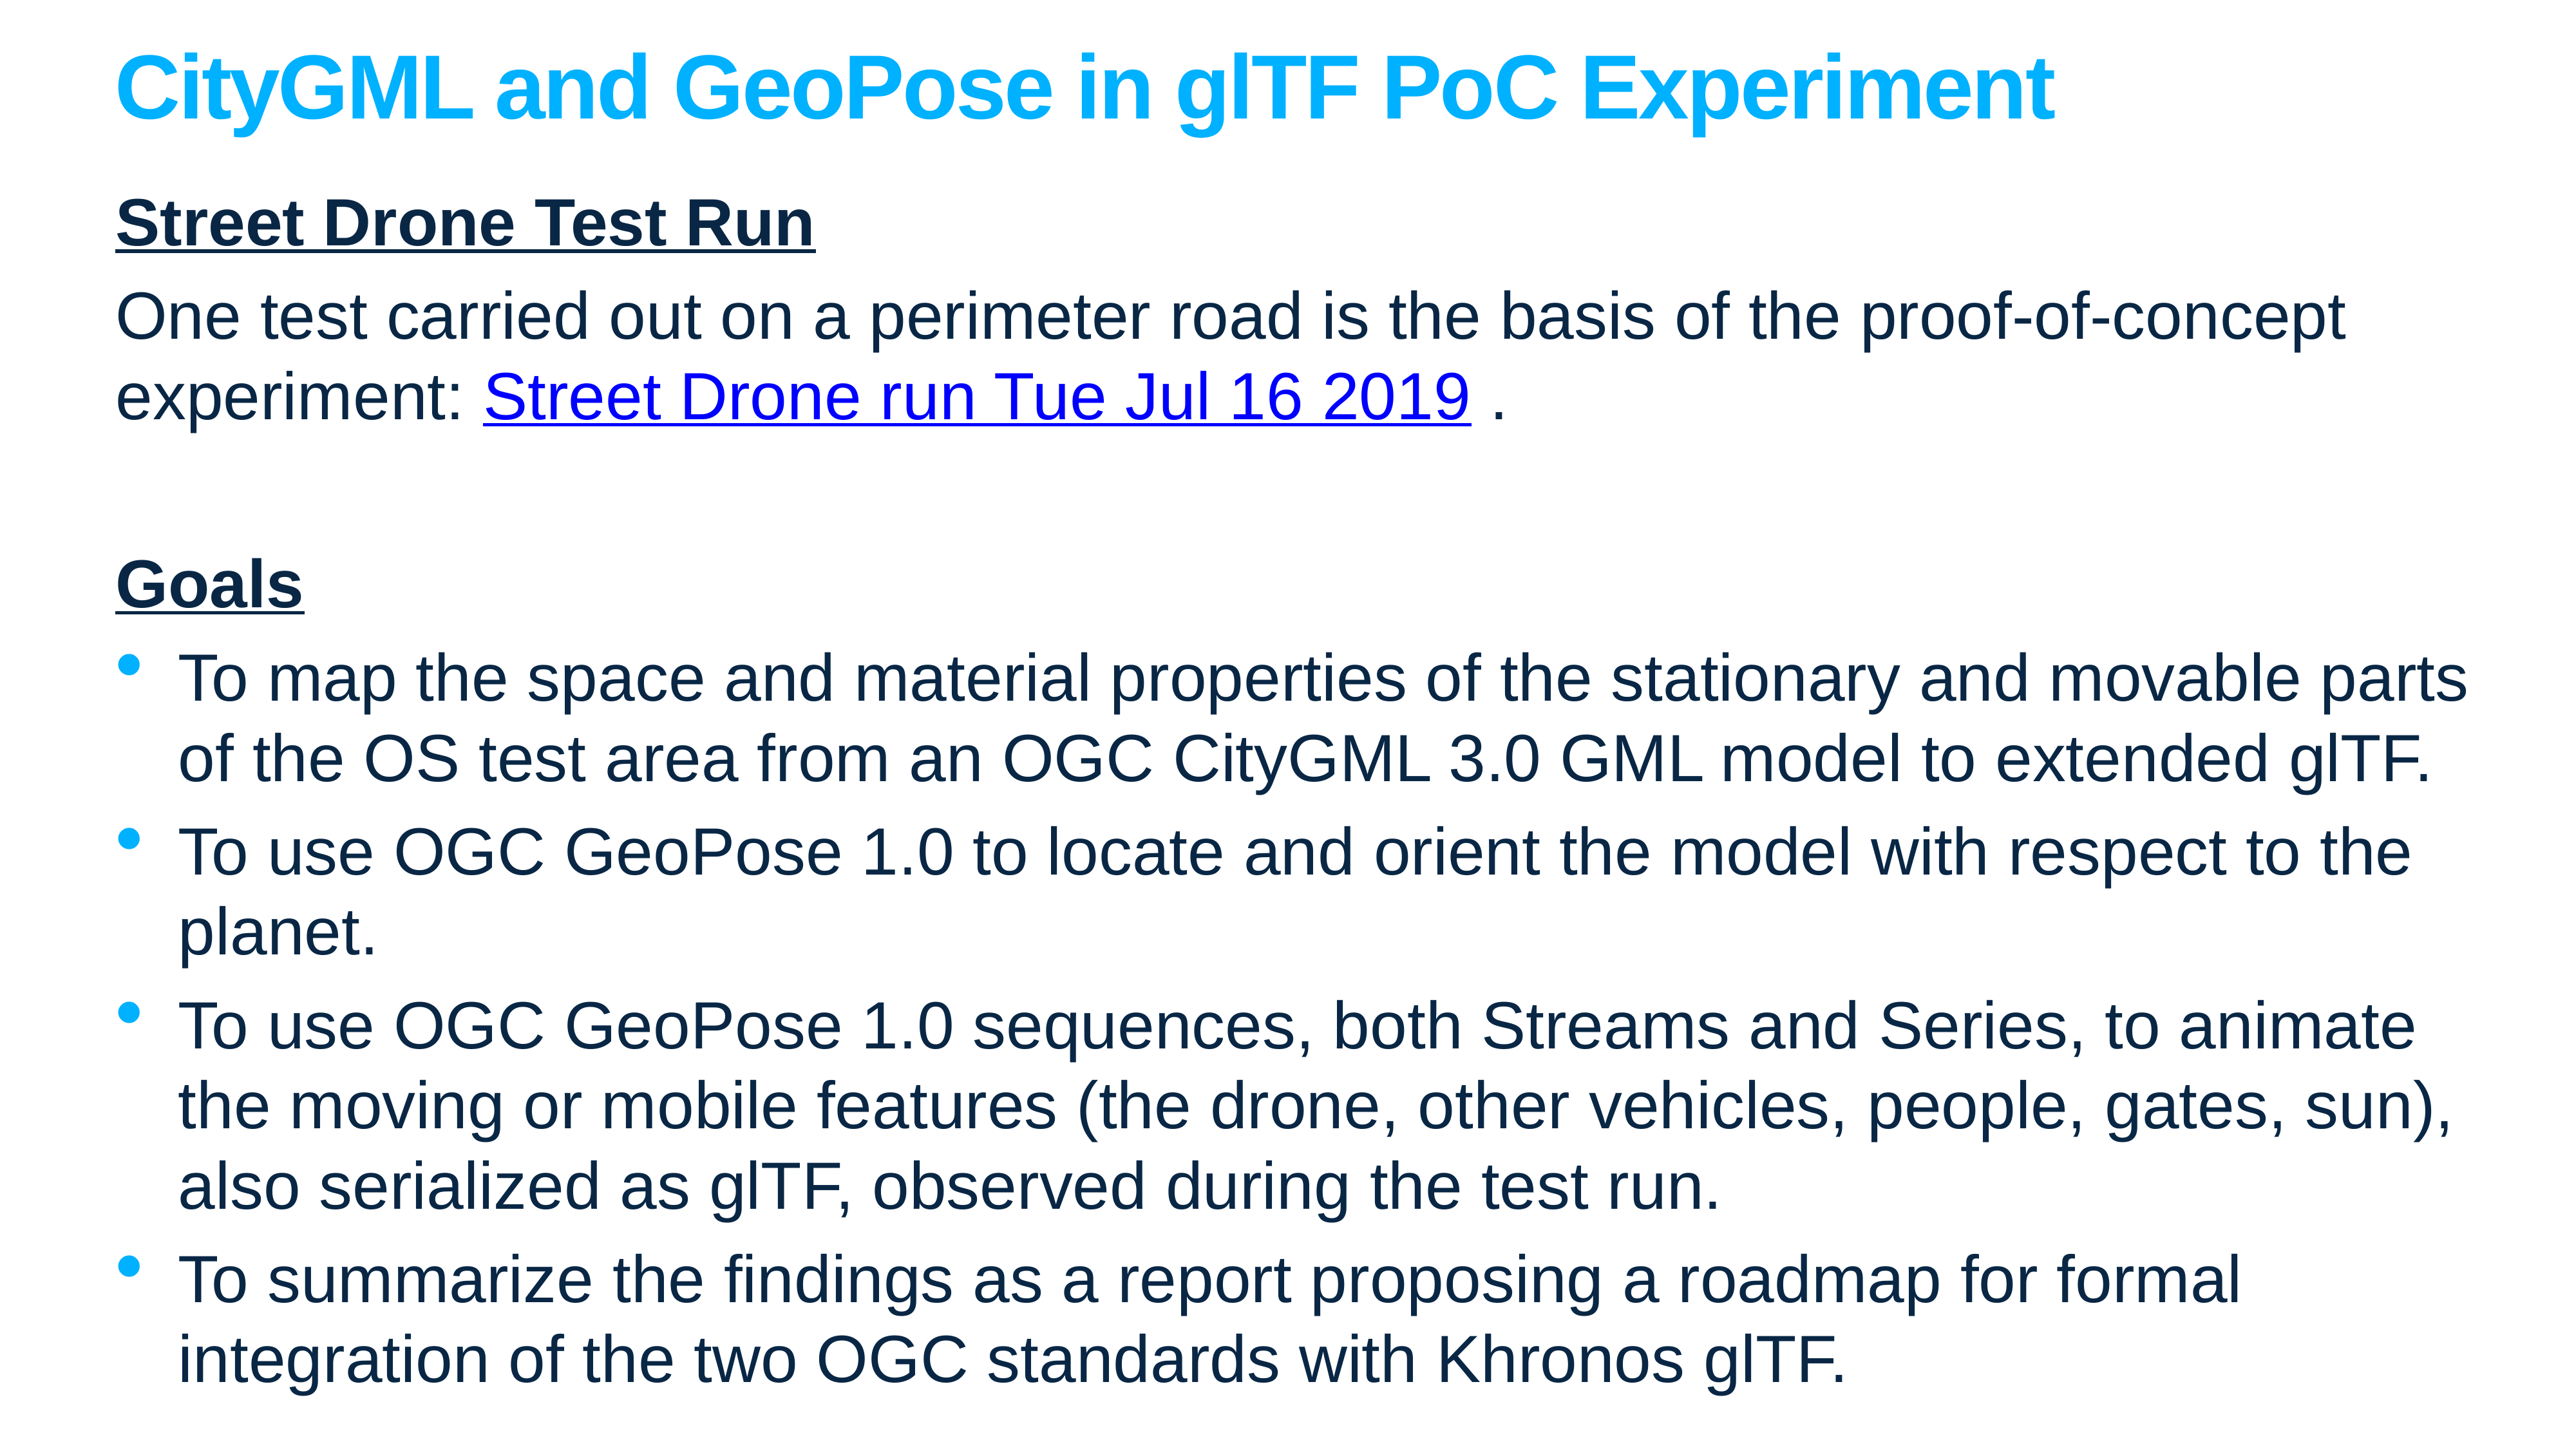

# CityGML and GeoPose in glTF PoC Experiment
Street Drone Test Run
One test carried out on a perimeter road is the basis of the proof-of-concept experiment: Street Drone run Tue Jul 16 2019 .

Goals
To map the space and material properties of the stationary and movable parts of the OS test area from an OGC CityGML 3.0 GML model to extended glTF.
To use OGC GeoPose 1.0 to locate and orient the model with respect to the planet.
To use OGC GeoPose 1.0 sequences, both Streams and Series, to animate the moving or mobile features (the drone, other vehicles, people, gates, sun), also serialized as glTF, observed during the test run.
To summarize the findings as a report proposing a roadmap for formal integration of the two OGC standards with Khronos glTF.